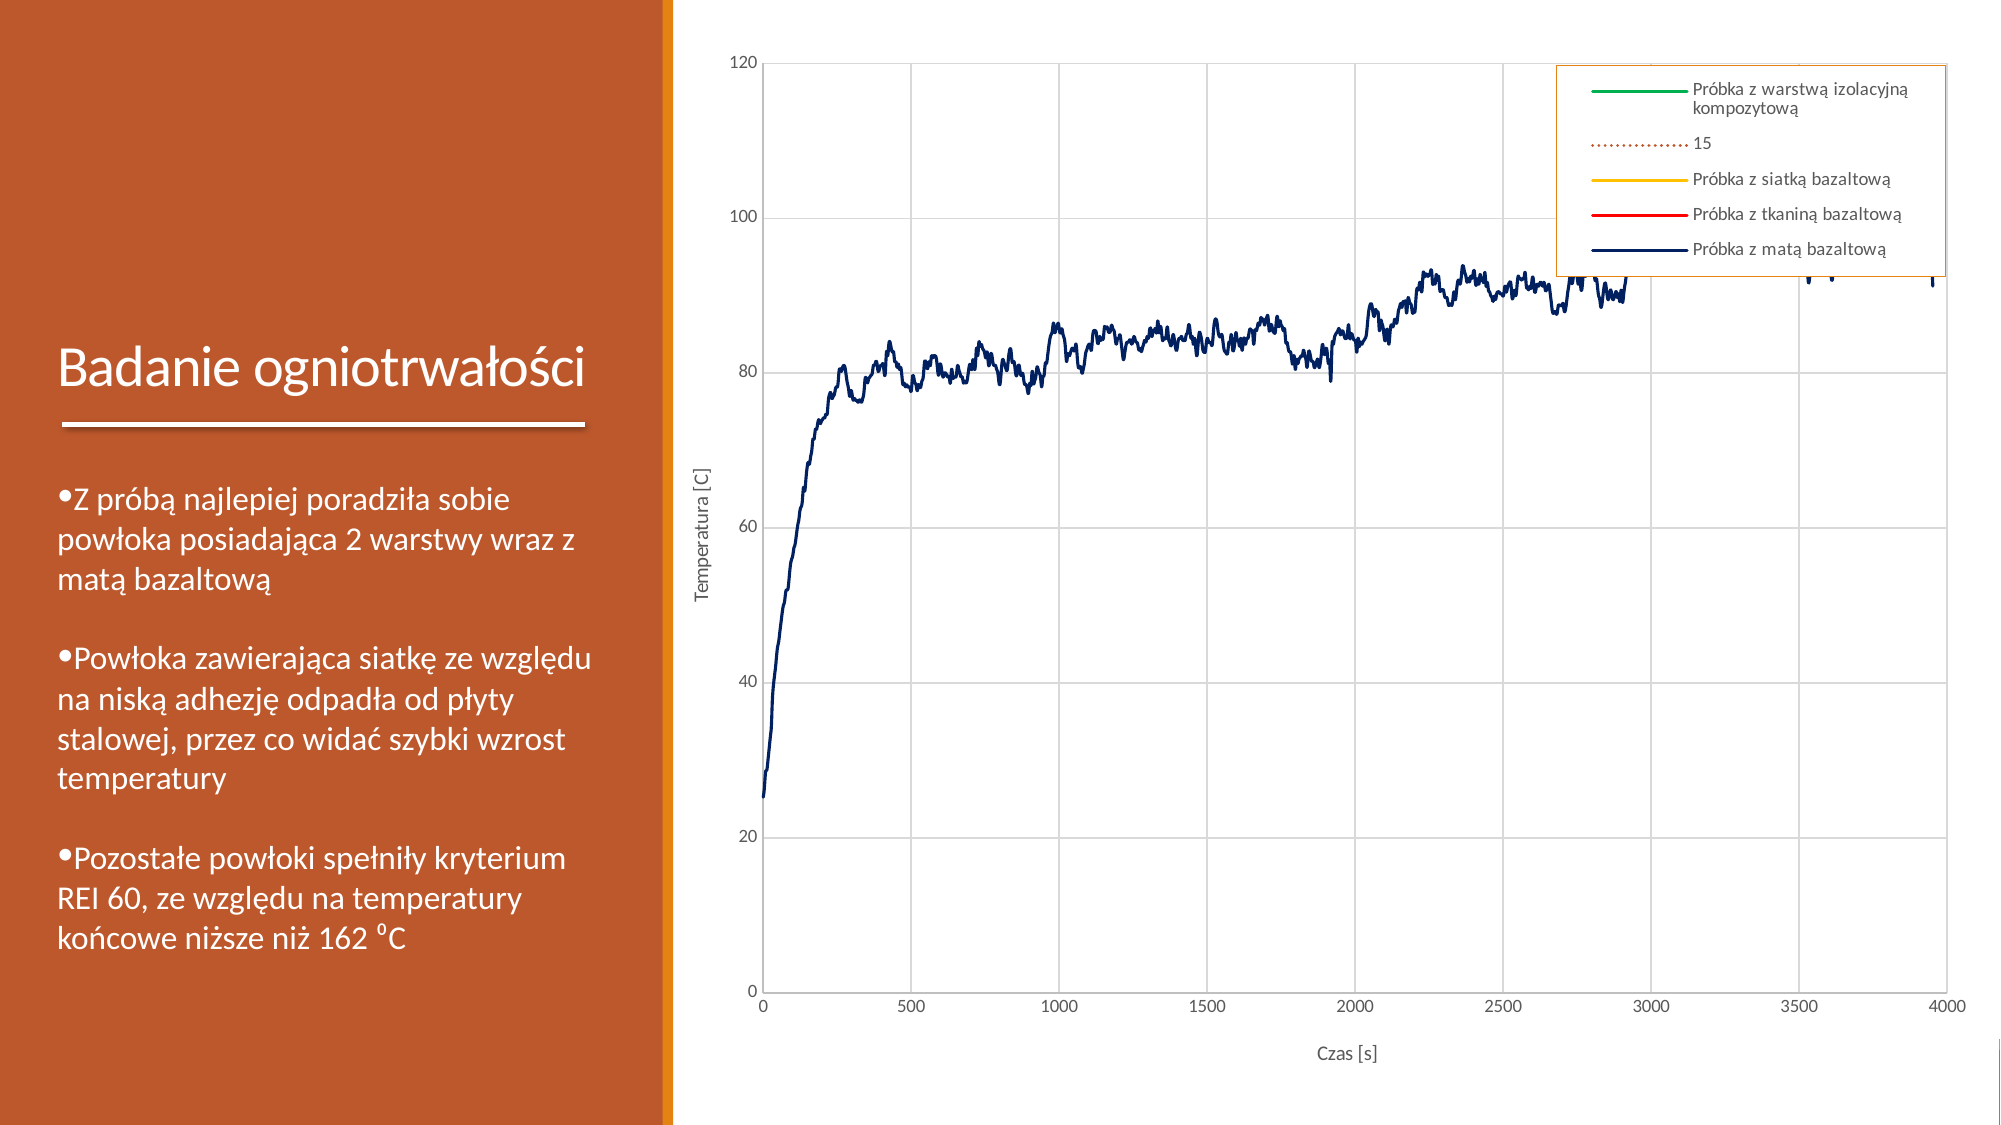

### Chart

| Category |  |  |  |  |
|---|---|---|---|---|
# Badanie ogniotrwałości
Z próbą najlepiej poradziła sobie powłoka posiadająca 2 warstwy wraz z matą bazaltową

Powłoka zawierająca siatkę ze względu na niską adhezję odpadła od płyty stalowej, przez co widać szybki wzrost temperatury

Pozostałe powłoki spełniły kryterium REI 60, ze względu na temperatury końcowe niższe niż 162 ⁰C